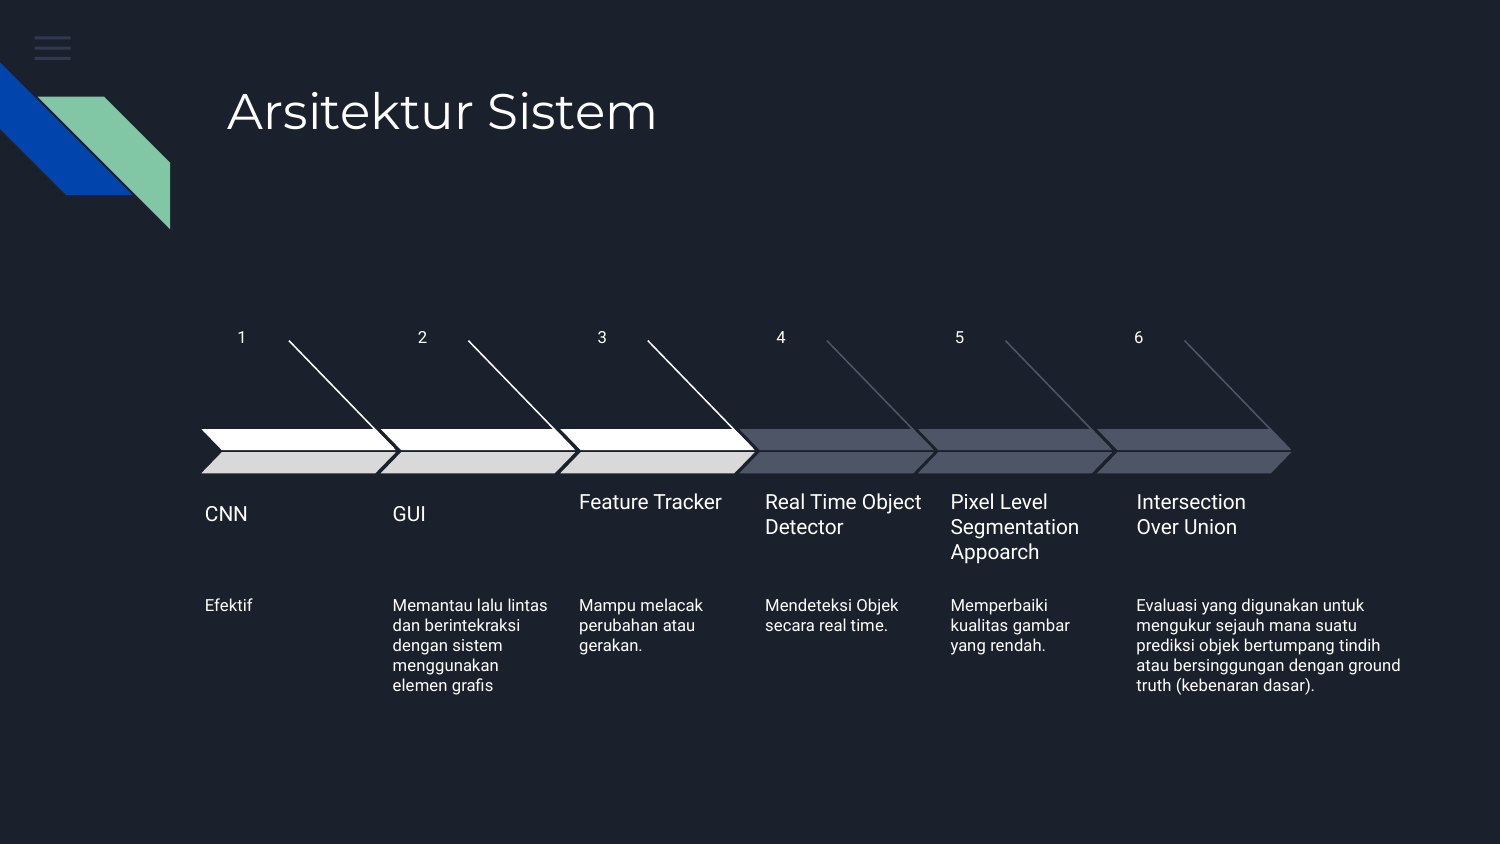

# Arsitektur Sistem
1

2

3

4

5

6

Feature Tracker
CNN
GUI
Real Time Object Detector
Intersection Over Union
Pixel Level Segmentation Appoarch
Mampu melacak perubahan atau gerakan.
Efektif
Memantau lalu lintas dan berintekraksi dengan sistem menggunakan elemen grafis
Mendeteksi Objek secara real time.
Memperbaiki kualitas gambar yang rendah.
Evaluasi yang digunakan untuk mengukur sejauh mana suatu prediksi objek bertumpang tindih atau bersinggungan dengan ground truth (kebenaran dasar).